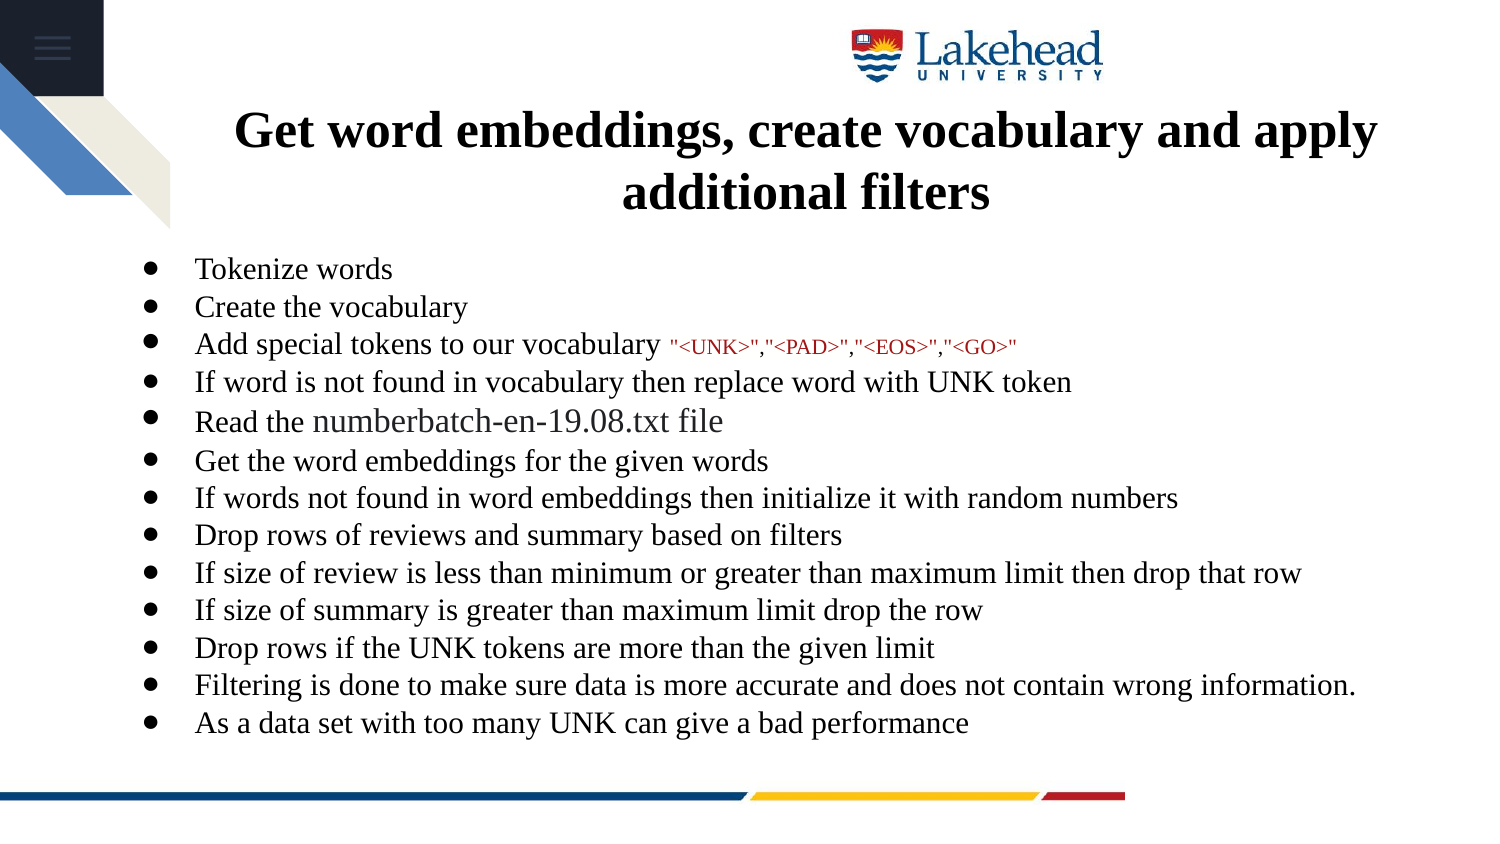

# Get word embeddings, create vocabulary and apply additional filters
Tokenize words
Create the vocabulary
Add special tokens to our vocabulary "<UNK>","<PAD>","<EOS>","<GO>"
If word is not found in vocabulary then replace word with UNK token
Read the numberbatch-en-19.08.txt file
Get the word embeddings for the given words
If words not found in word embeddings then initialize it with random numbers
Drop rows of reviews and summary based on filters
If size of review is less than minimum or greater than maximum limit then drop that row
If size of summary is greater than maximum limit drop the row
Drop rows if the UNK tokens are more than the given limit
Filtering is done to make sure data is more accurate and does not contain wrong information.
As a data set with too many UNK can give a bad performance